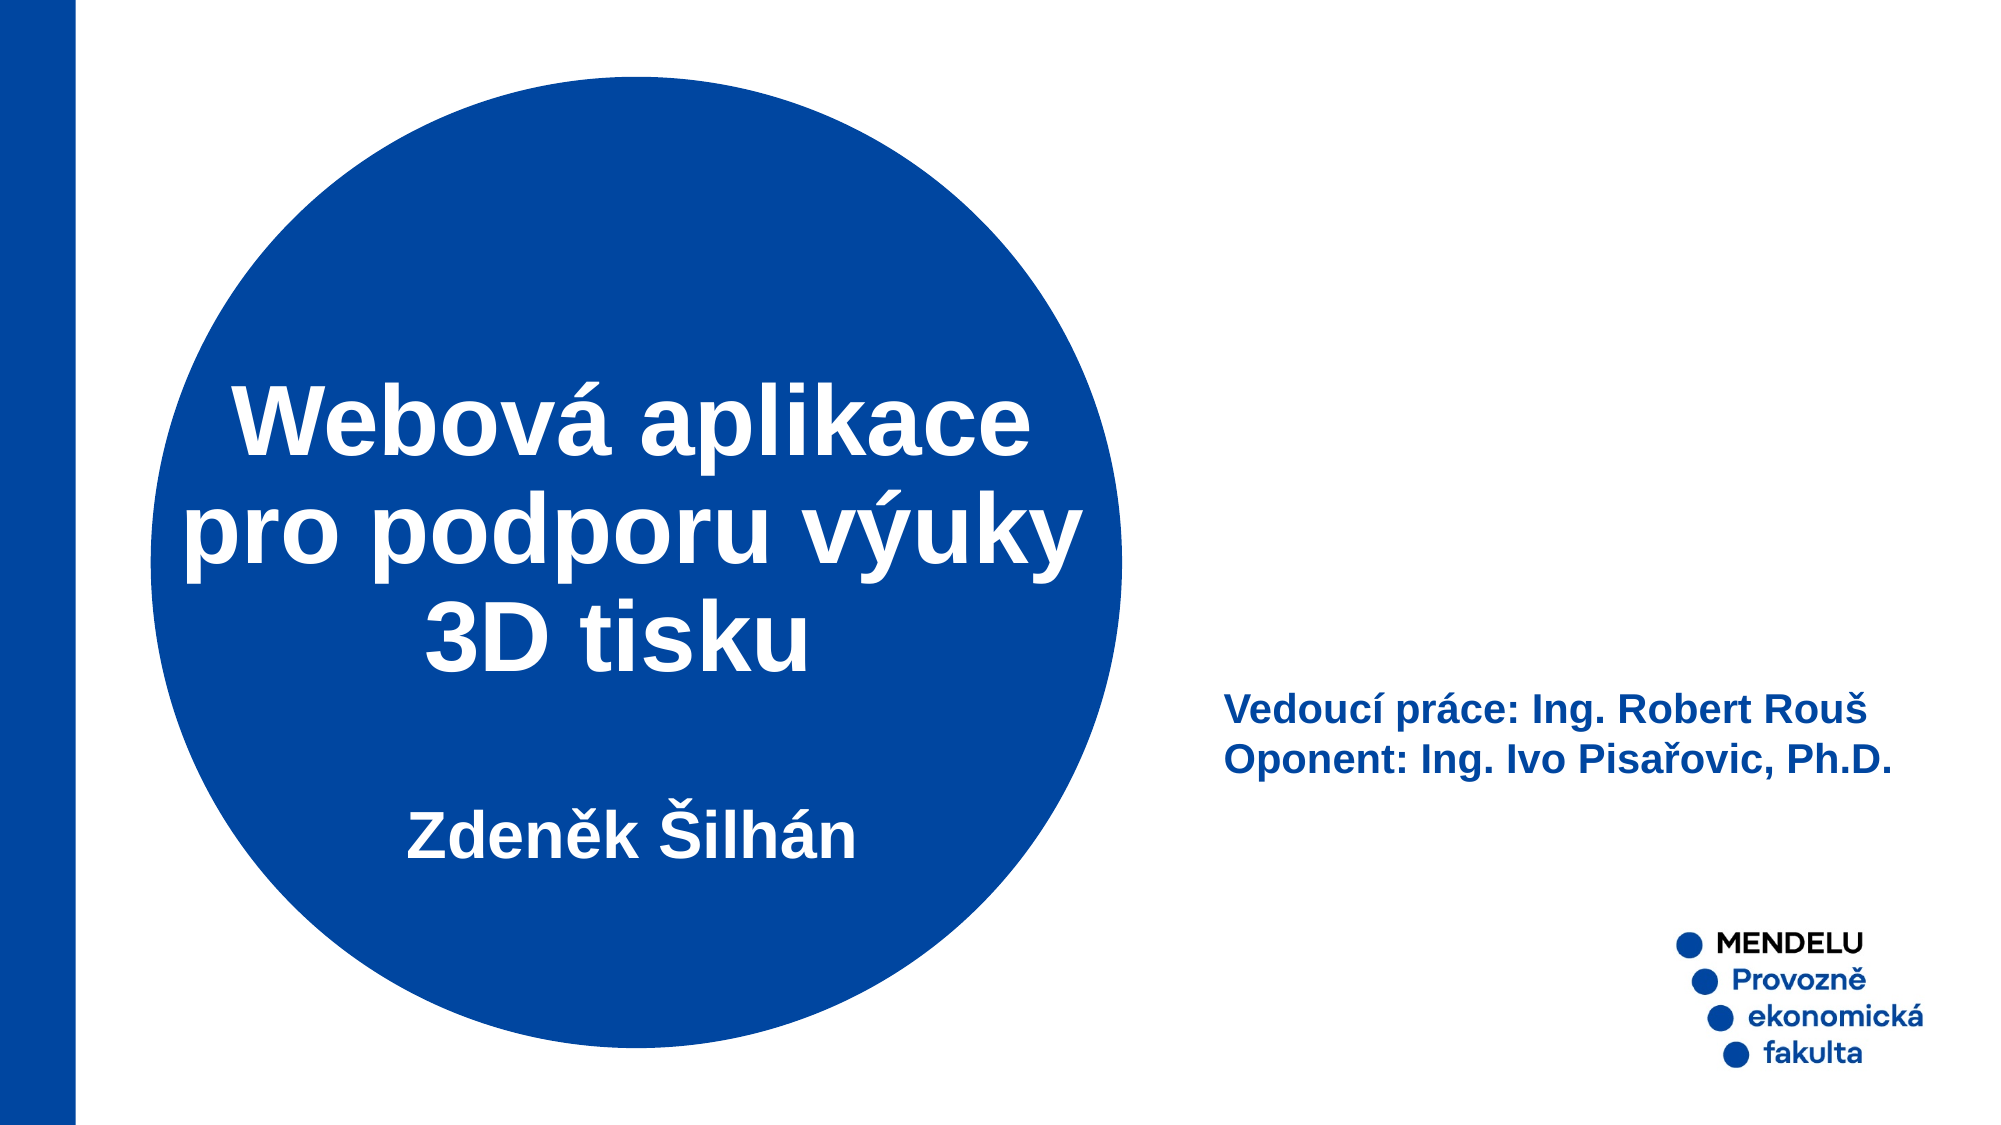

# Webová aplikace pro podporu výuky 3D tisku Zdeněk Šilhán
Vedoucí práce: Ing. Robert Rouš
Oponent: Ing. Ivo Pisařovic, Ph.D.